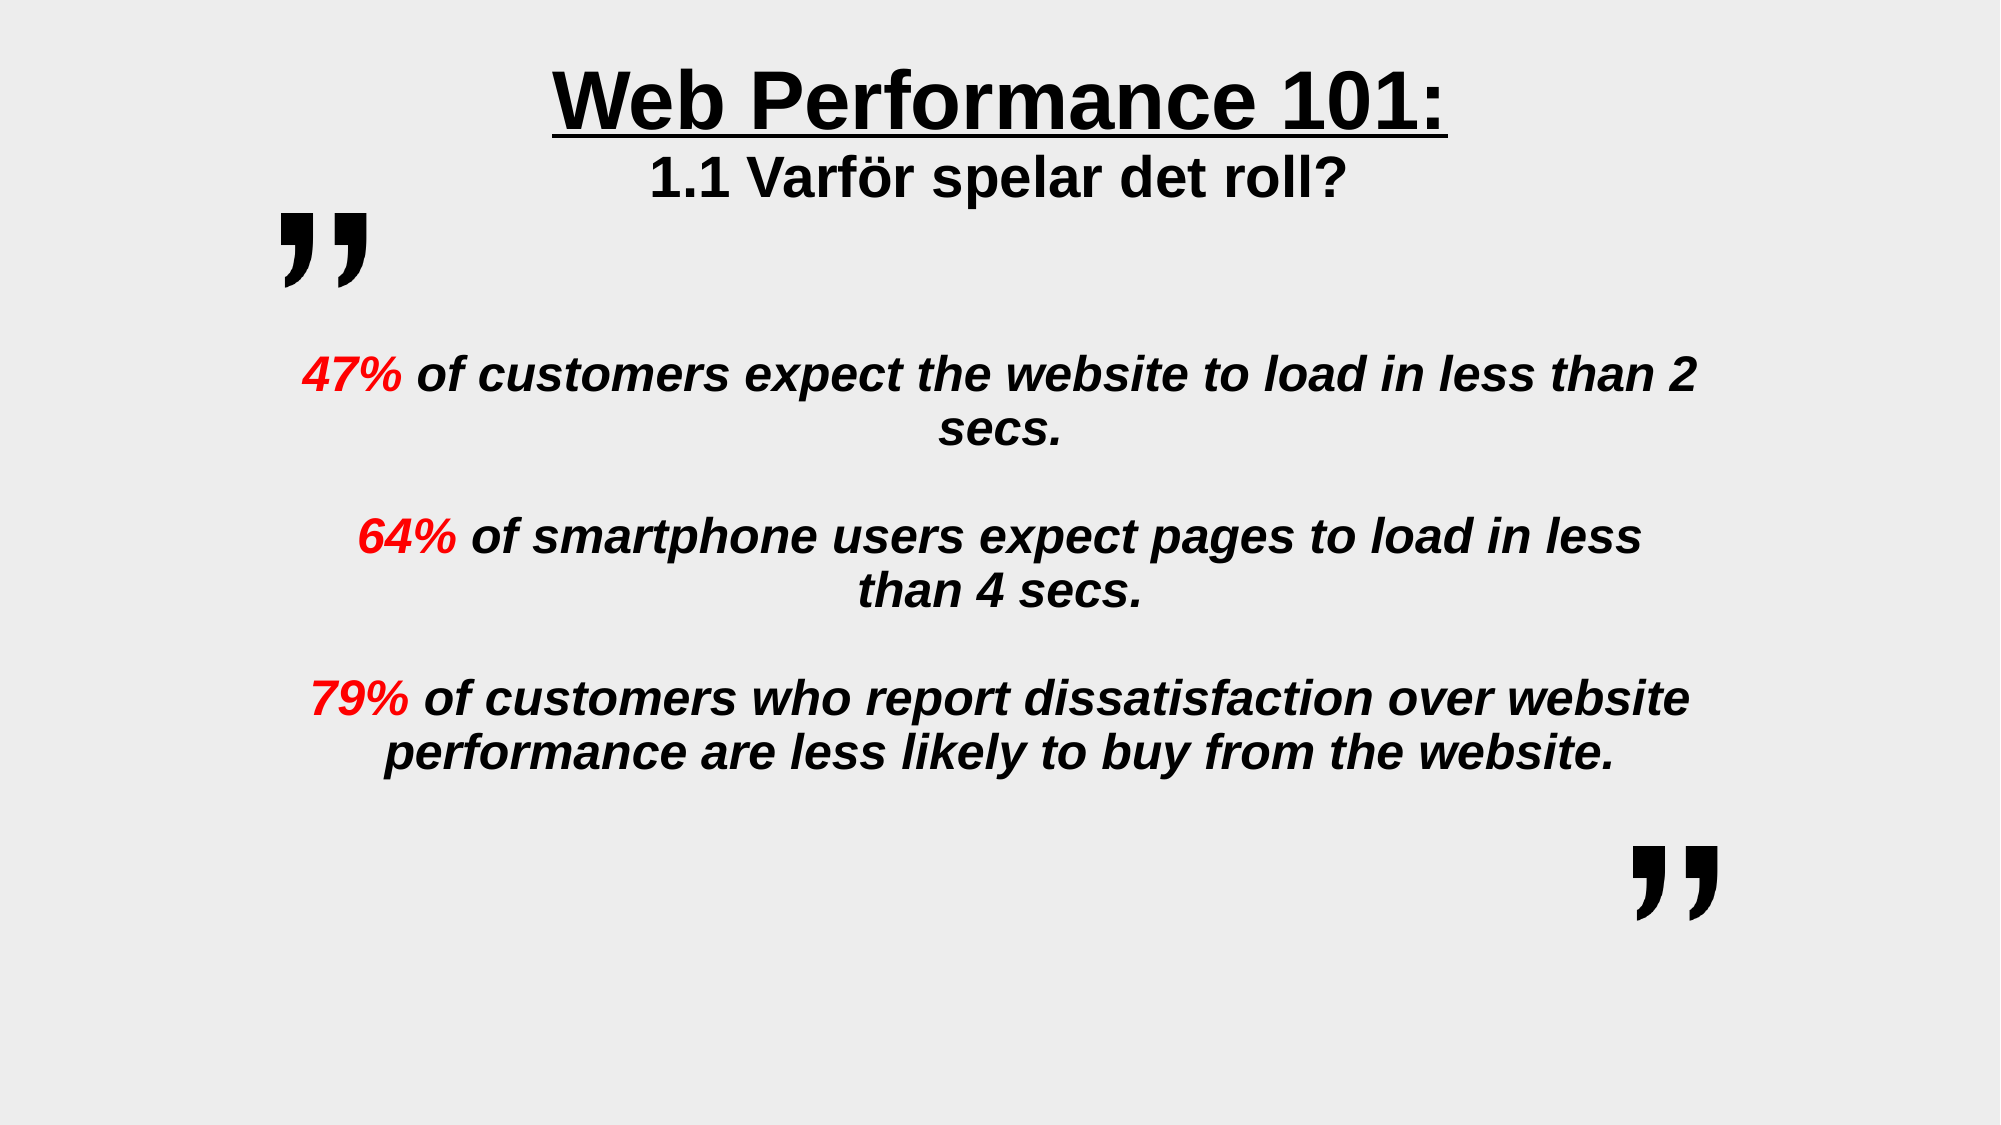

Web Performance 101:
1.1 Varför spelar det roll?
# 47% of customers expect the website to load in less than 2 secs. 64% of smartphone users expect pages to load in less than 4 secs. 79% of customers who report dissatisfaction over website performance are less likely to buy from the website.